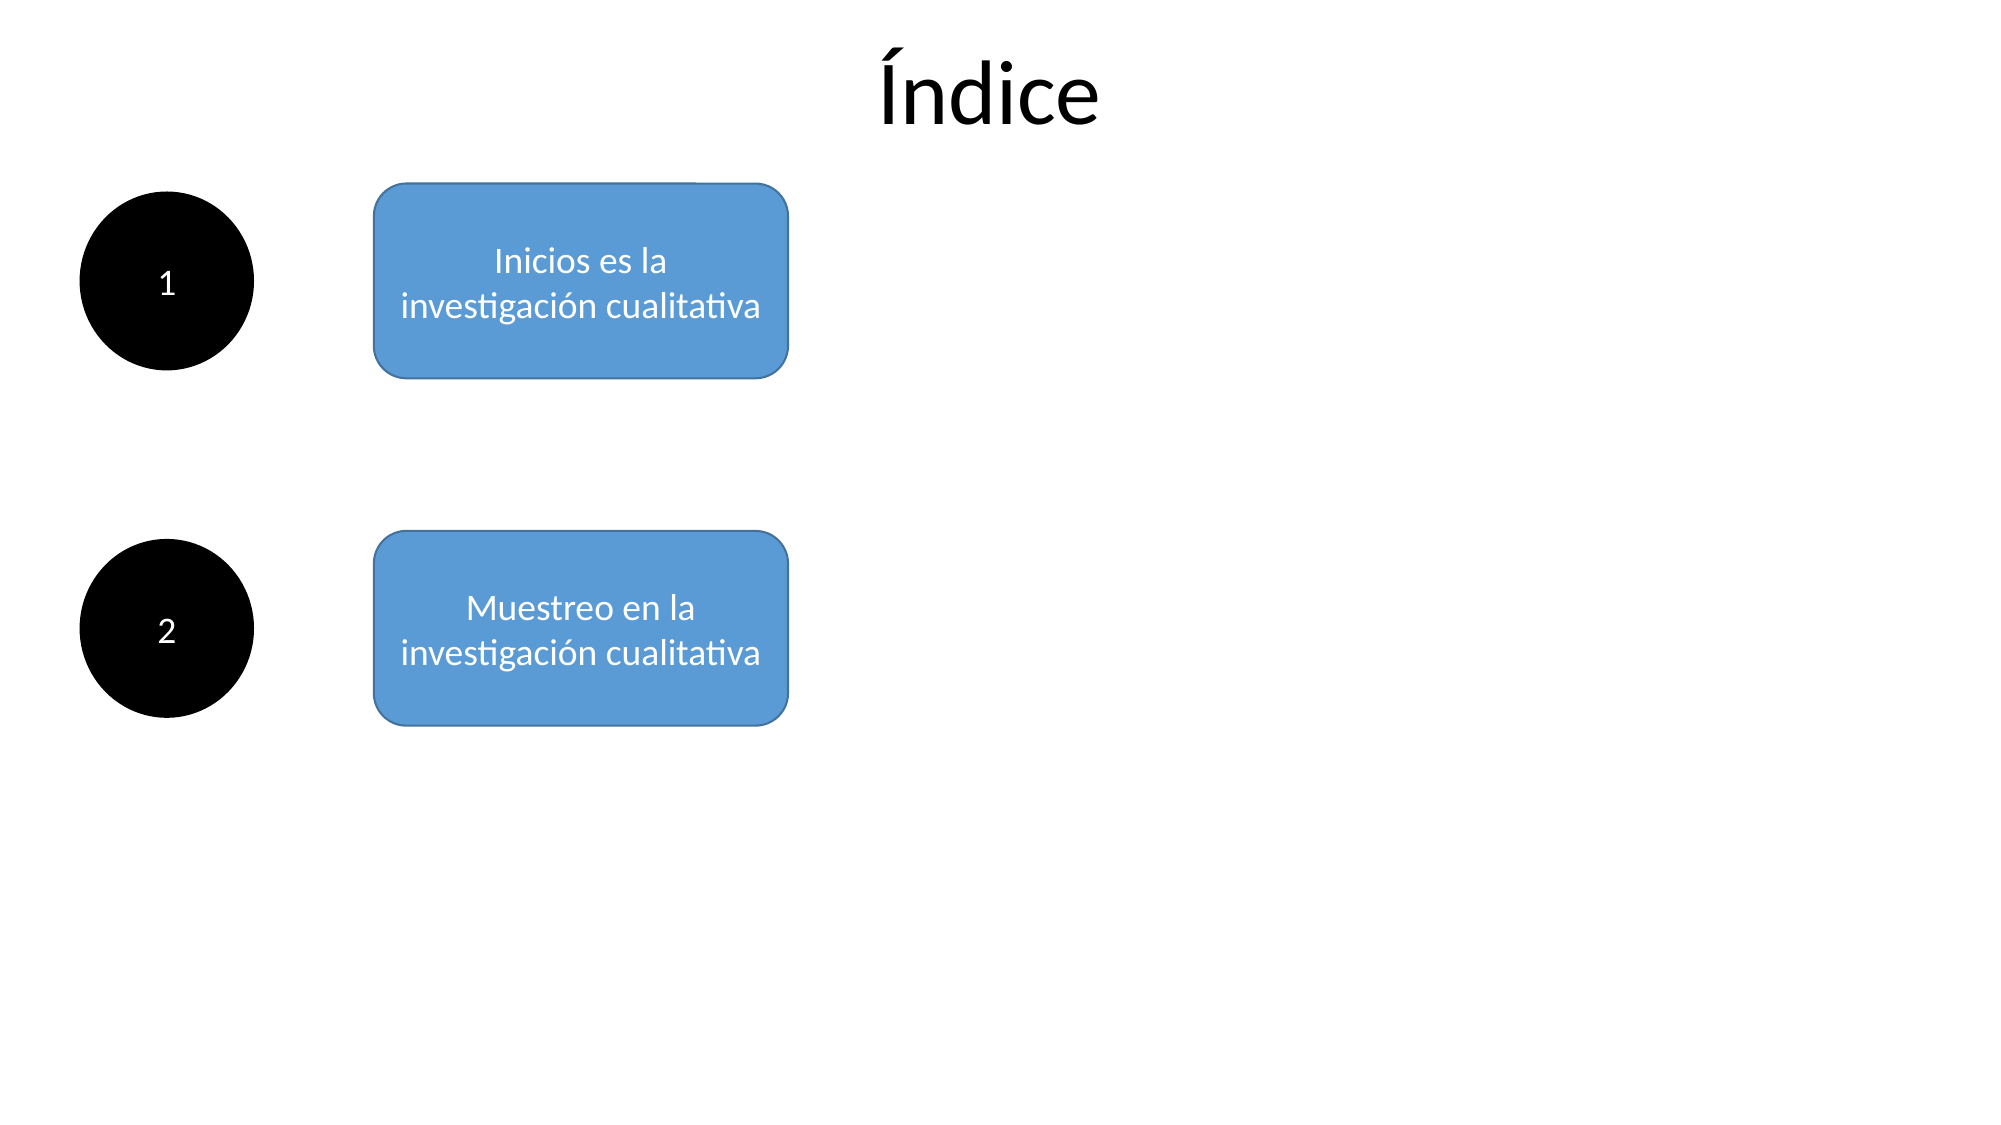

# Índice
Inicios es la investigación cualitativa
1
Muestreo en la investigación cualitativa
2